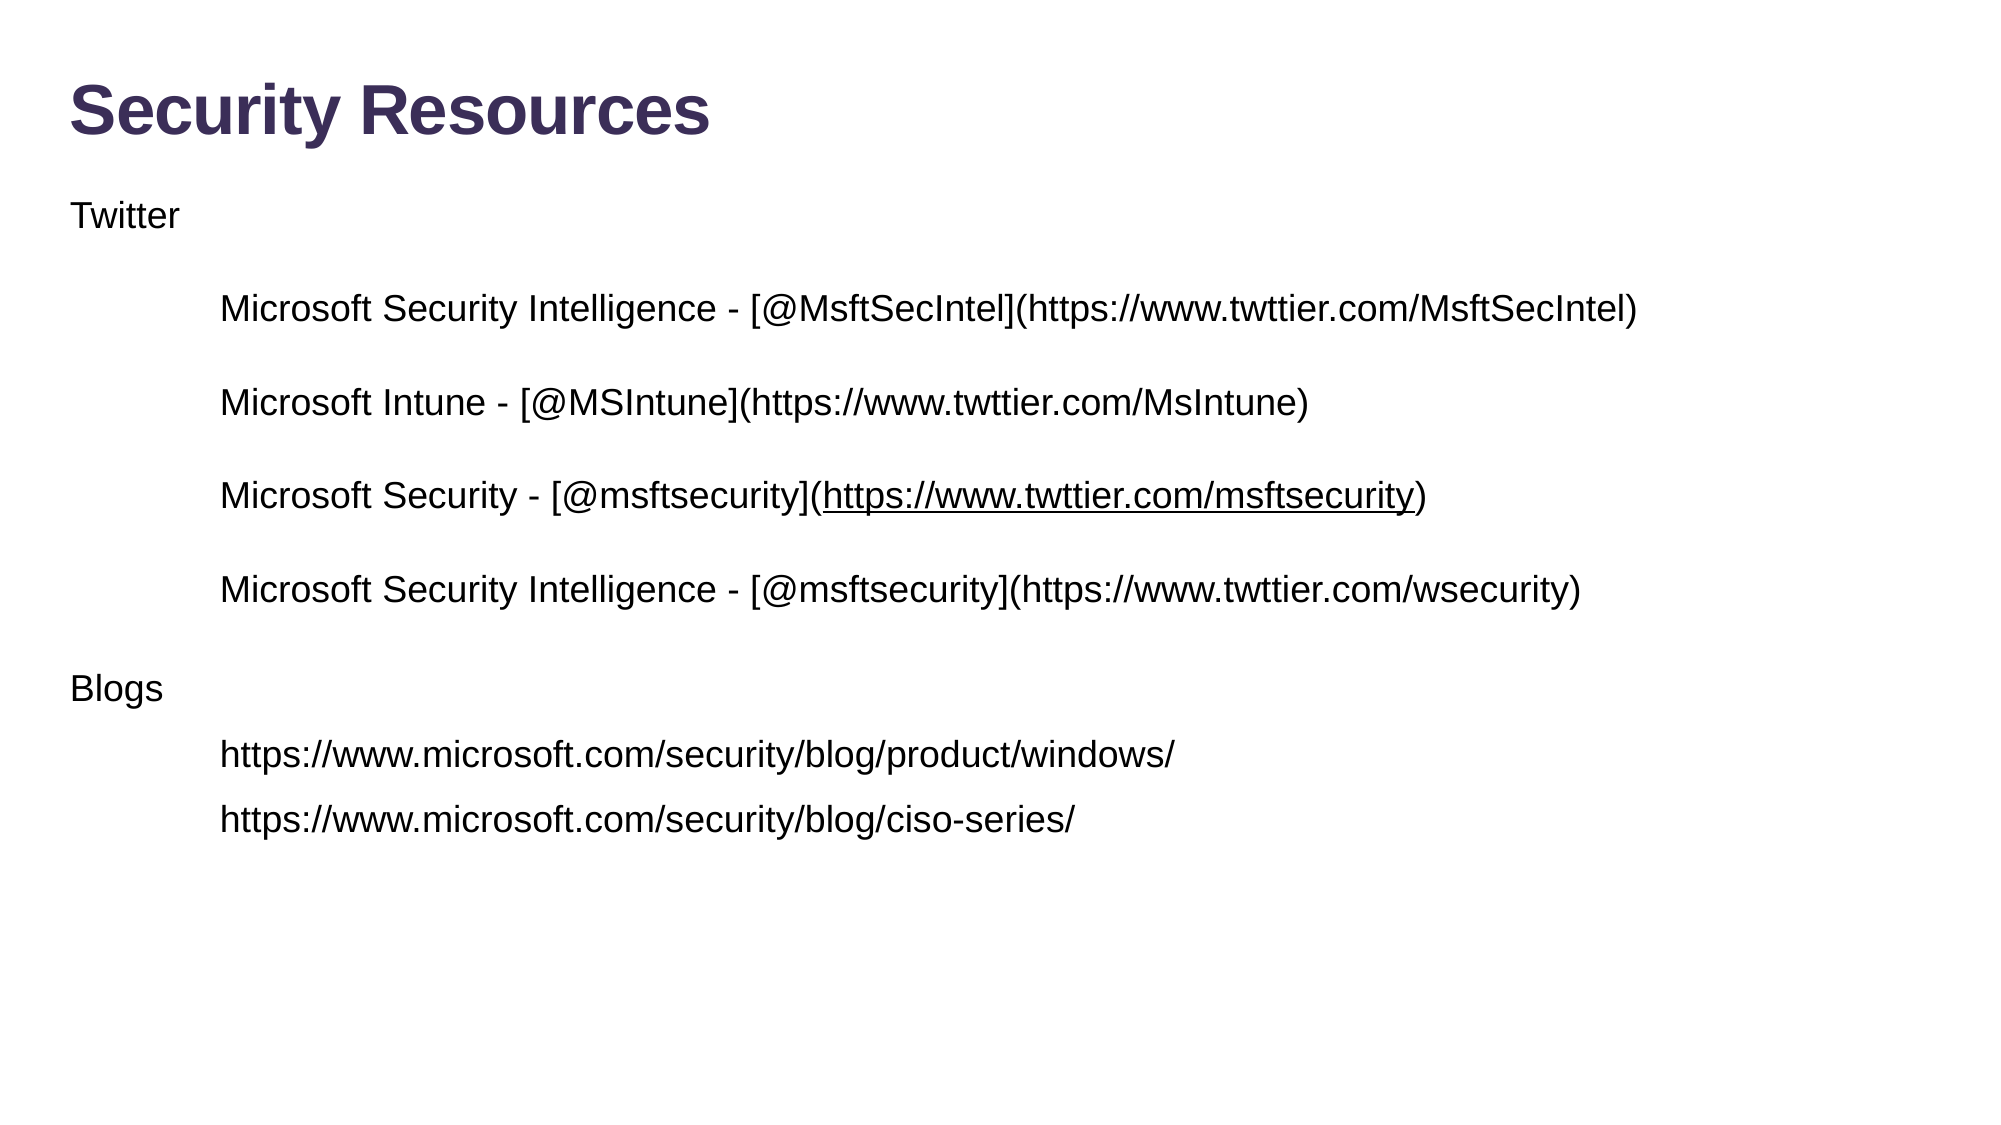

# Security Resources
Twitter
	Microsoft Security Intelligence - [@MsftSecIntel](https://www.twttier.com/MsftSecIntel)
	Microsoft Intune - [@MSIntune](https://www.twttier.com/MsIntune)
	Microsoft Security - [@msftsecurity](https://www.twttier.com/msftsecurity)
	Microsoft Security Intelligence - [@msftsecurity](https://www.twttier.com/wsecurity)
Blogs
	https://www.microsoft.com/security/blog/product/windows/
	https://www.microsoft.com/security/blog/ciso-series/